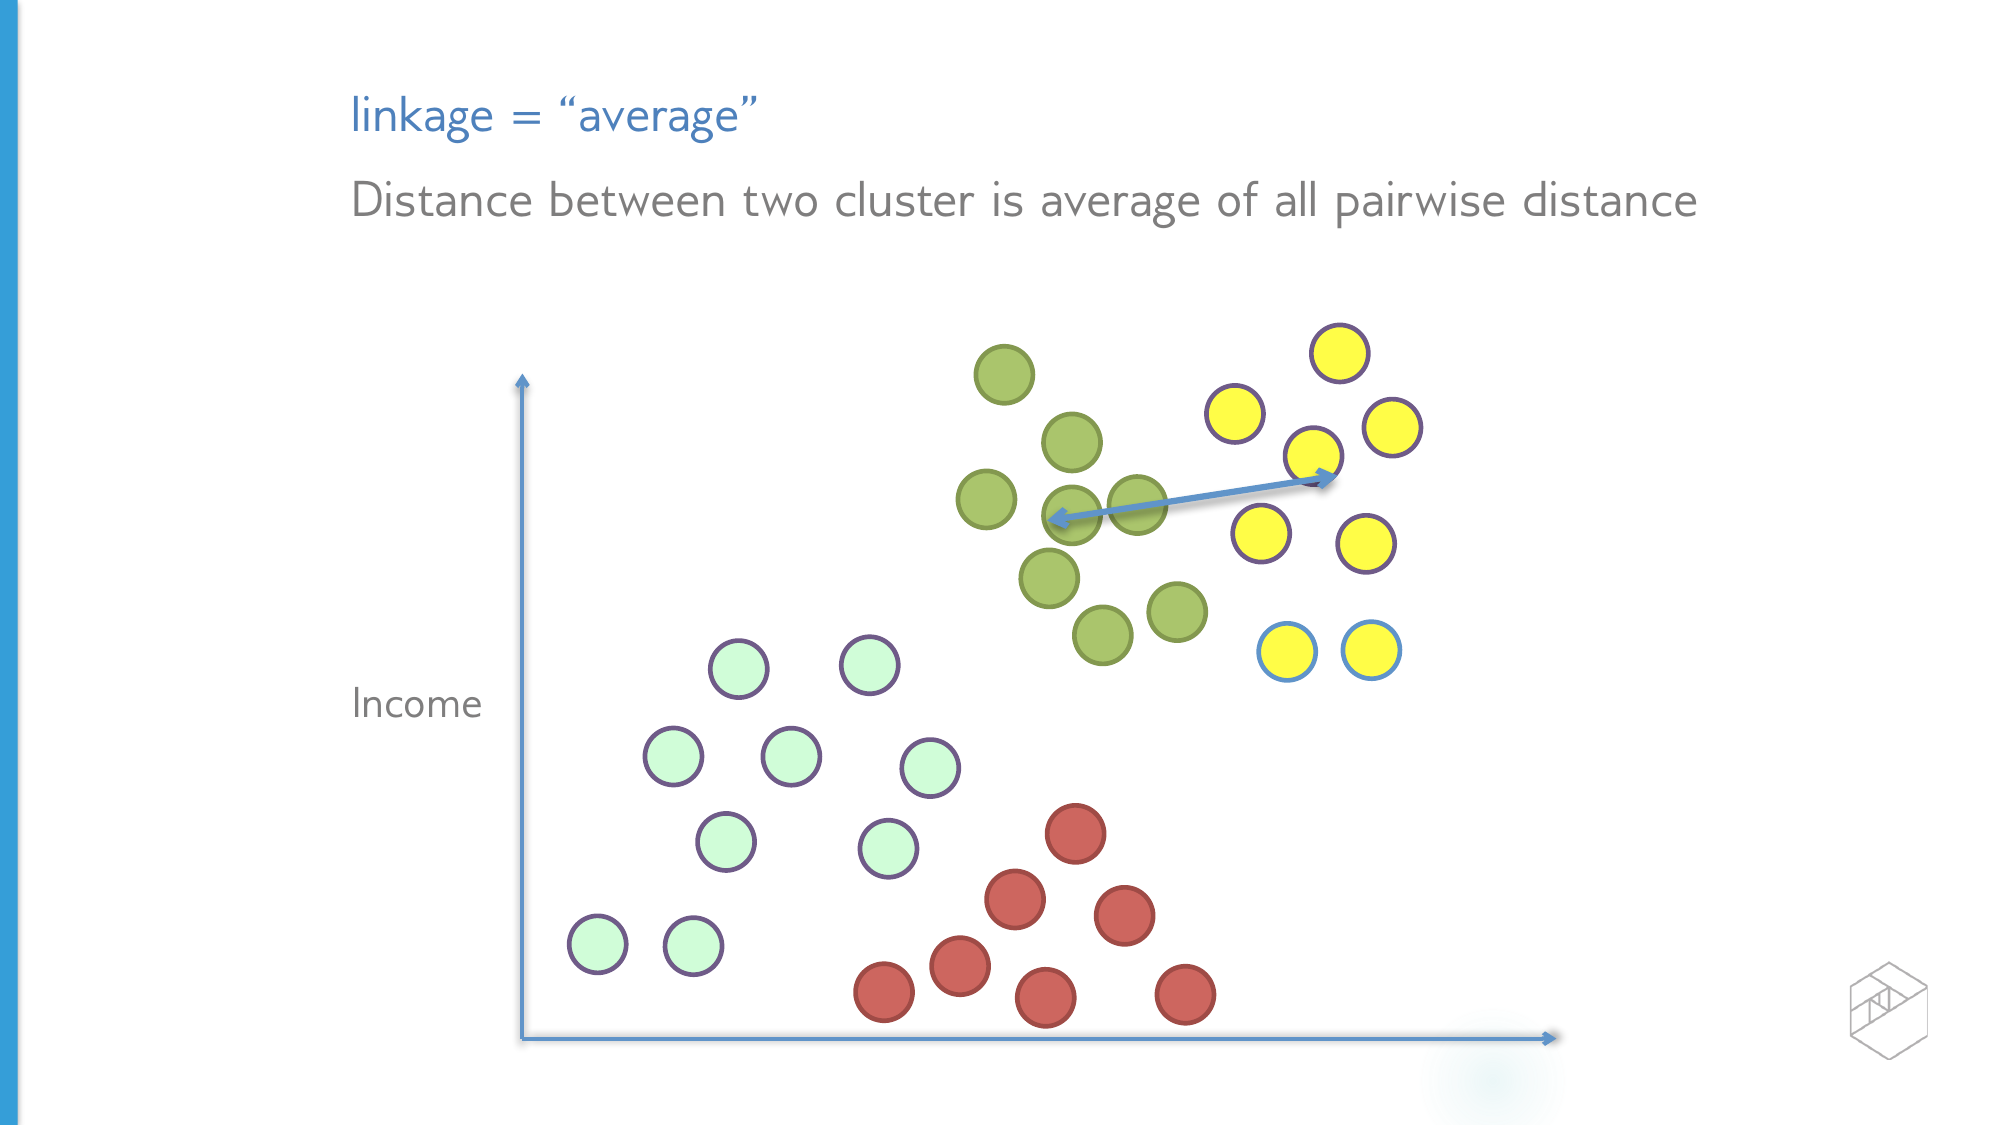

linkage = “average”
Distance between two cluster is average of all pairwise distance

Income